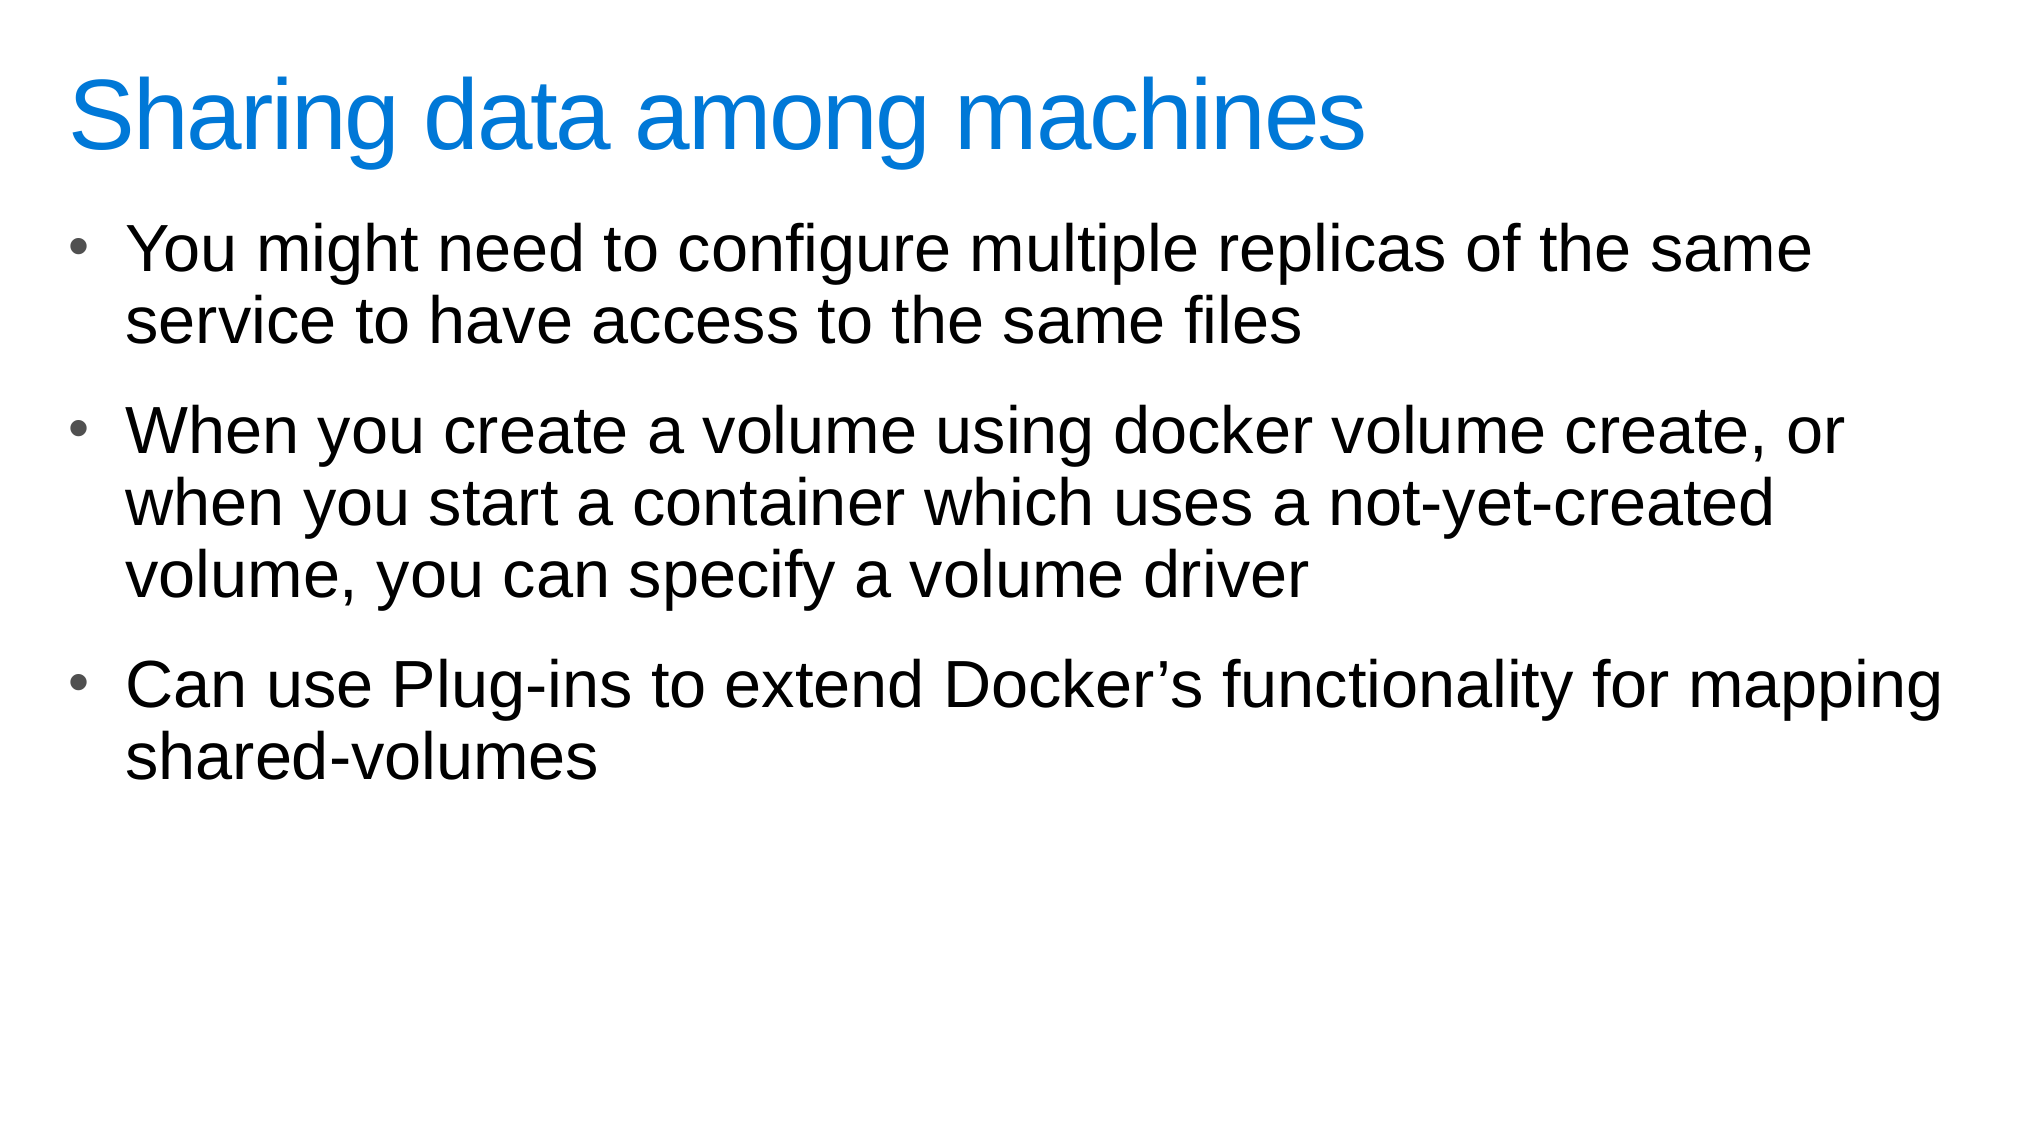

# Sharing data among machines
You might need to configure multiple replicas of the same service to have access to the same files
When you create a volume using docker volume create, or when you start a container which uses a not-yet-created volume, you can specify a volume driver
Can use Plug-ins to extend Docker’s functionality for mapping shared-volumes